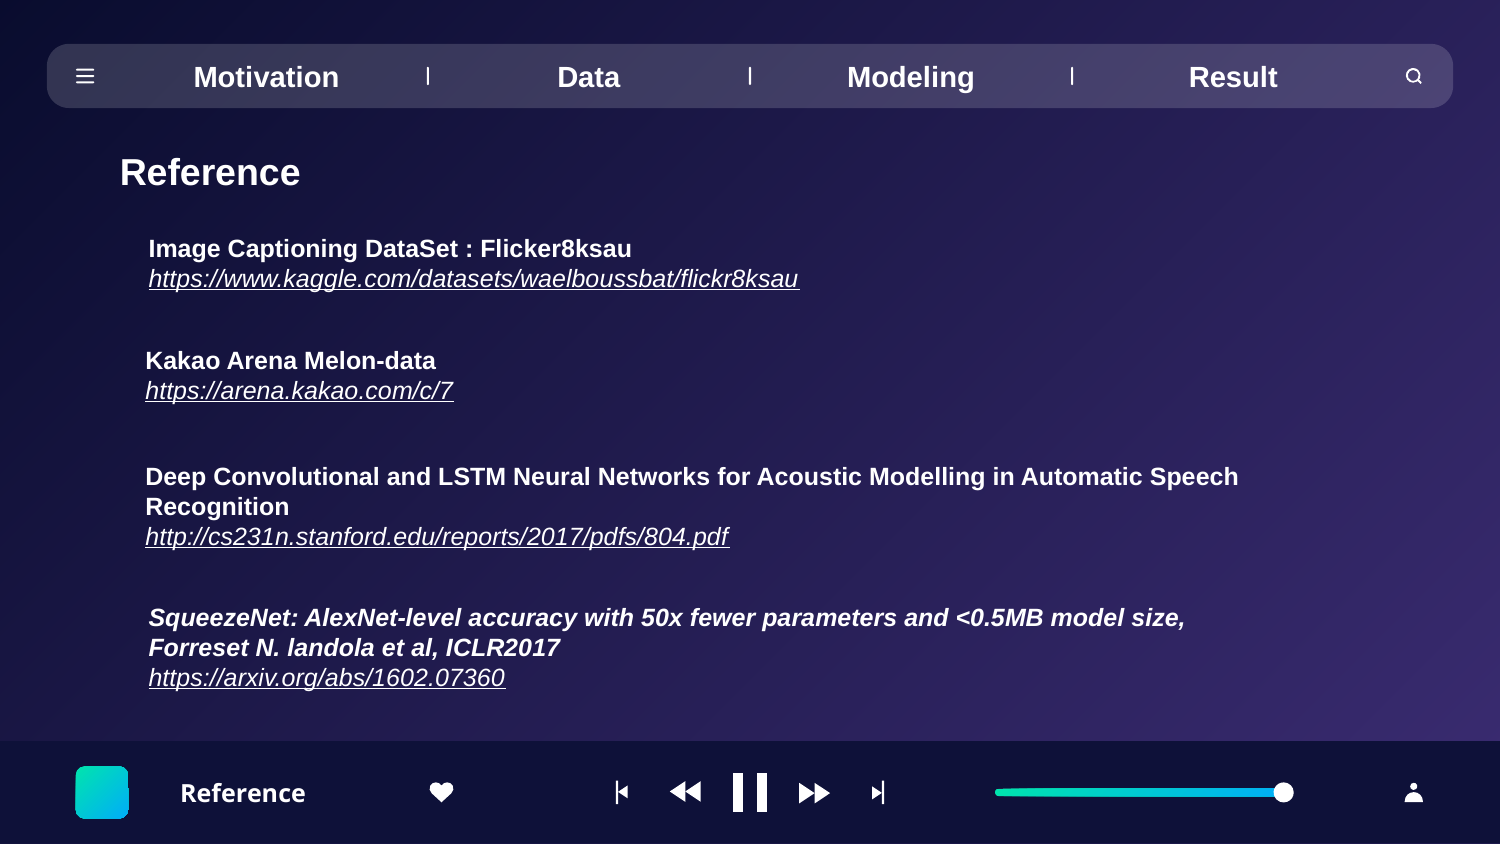

Motivation
Data
Modeling
Result
Reference
Image Captioning DataSet : Flicker8ksau
https://www.kaggle.com/datasets/waelboussbat/flickr8ksau

Kakao Arena Melon-data
https://arena.kakao.com/c/7

Deep Convolutional and LSTM Neural Networks for Acoustic Modelling in Automatic Speech Recognition
http://cs231n.stanford.edu/reports/2017/pdfs/804.pdf
SqueezeNet: AlexNet-level accuracy with 50x fewer parameters and <0.5MB model size, Forreset N. landola et al, ICLR2017
https://arxiv.org/abs/1602.07360
Reference